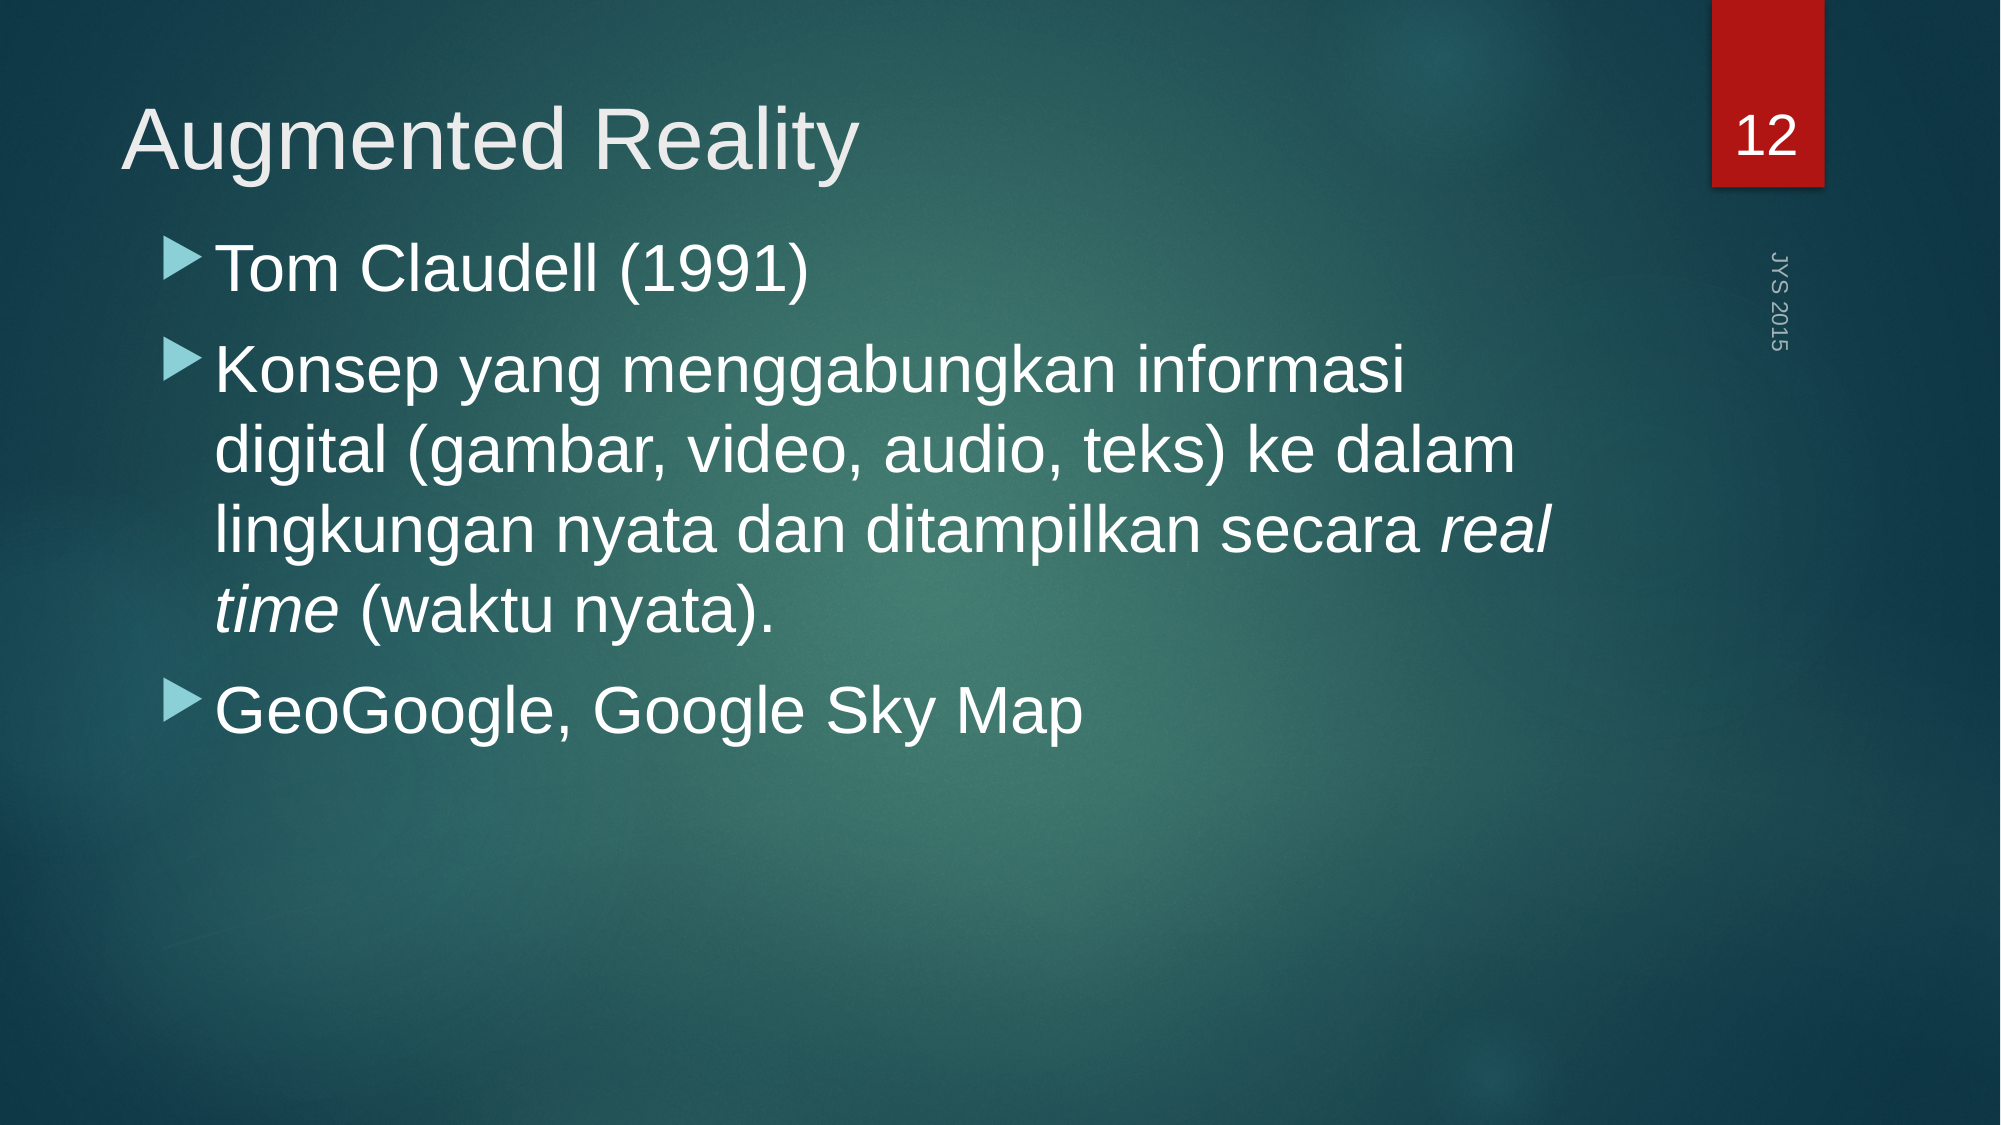

12
# Augmented Reality
Tom Claudell (1991)
Konsep yang menggabungkan informasi digital (gambar, video, audio, teks) ke dalam lingkungan nyata dan ditampilkan secara real time (waktu nyata).
GeoGoogle, Google Sky Map
JYS 2015